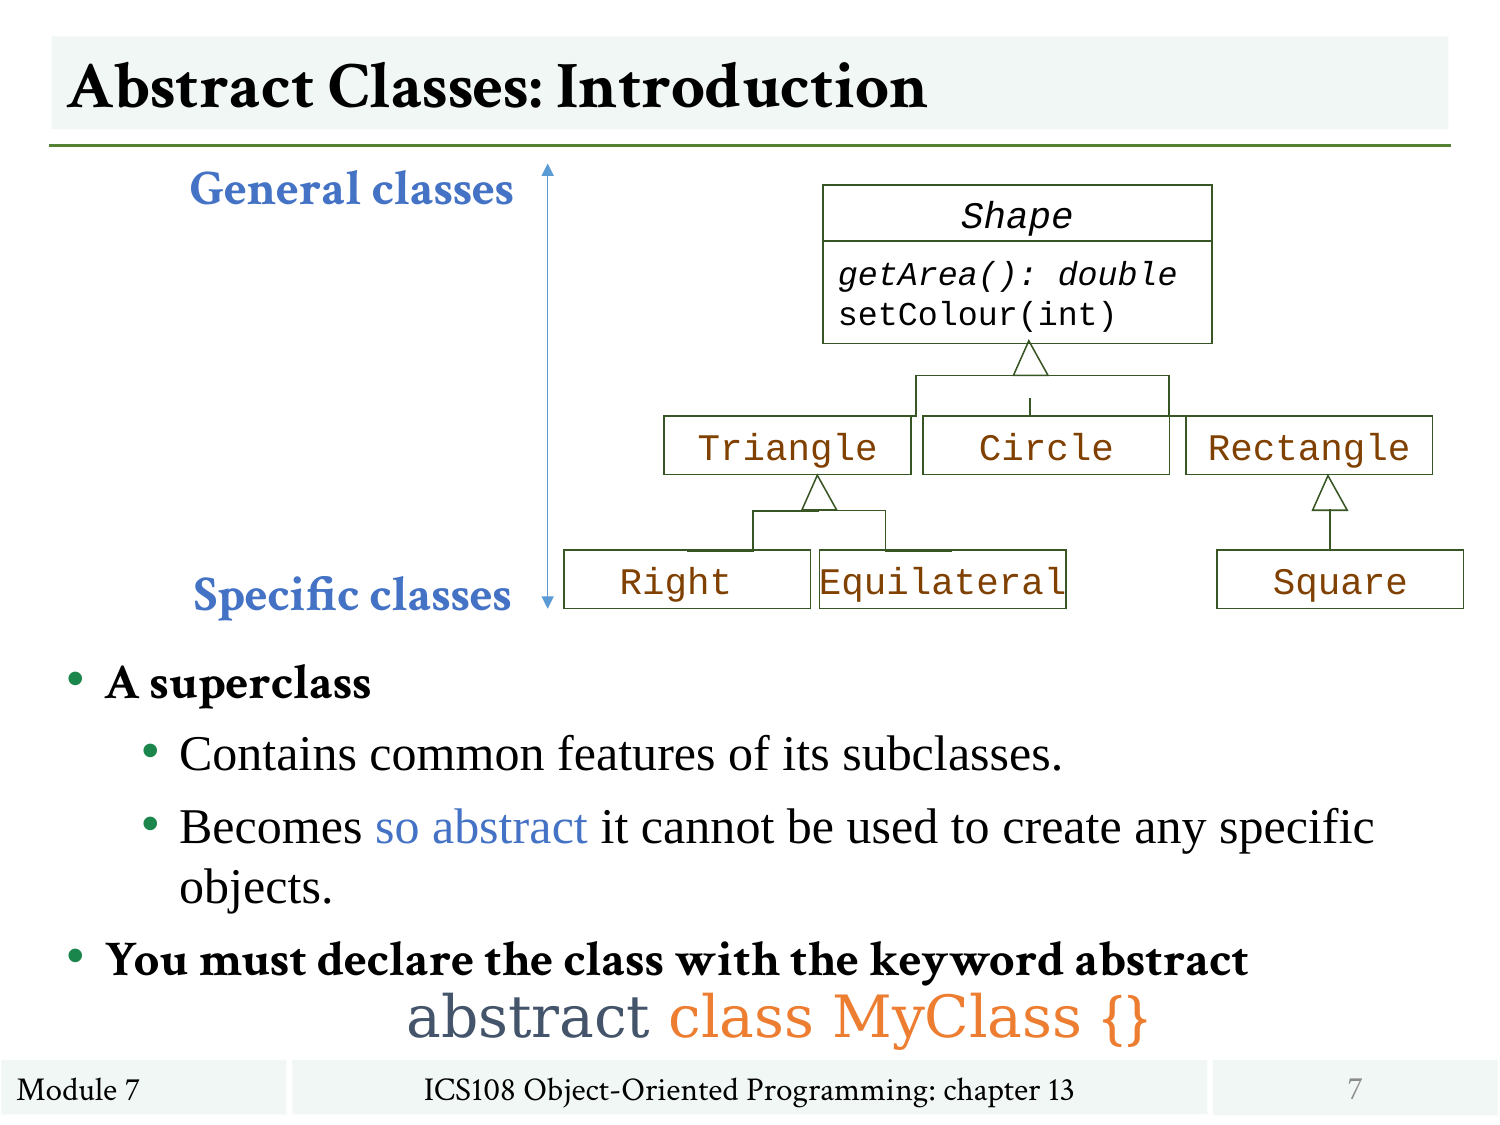

# Abstract Classes: Introduction
General classes
Shape
getArea(): double
setColour(int)

Triangle
Circle
Rectangle

Right
Equilateral
Square
Specific classes
A superclass
Contains common features of its subclasses.
Becomes so abstract it cannot be used to create any specific objects.
You must declare the class with the keyword abstract
abstract class MyClass {}
7